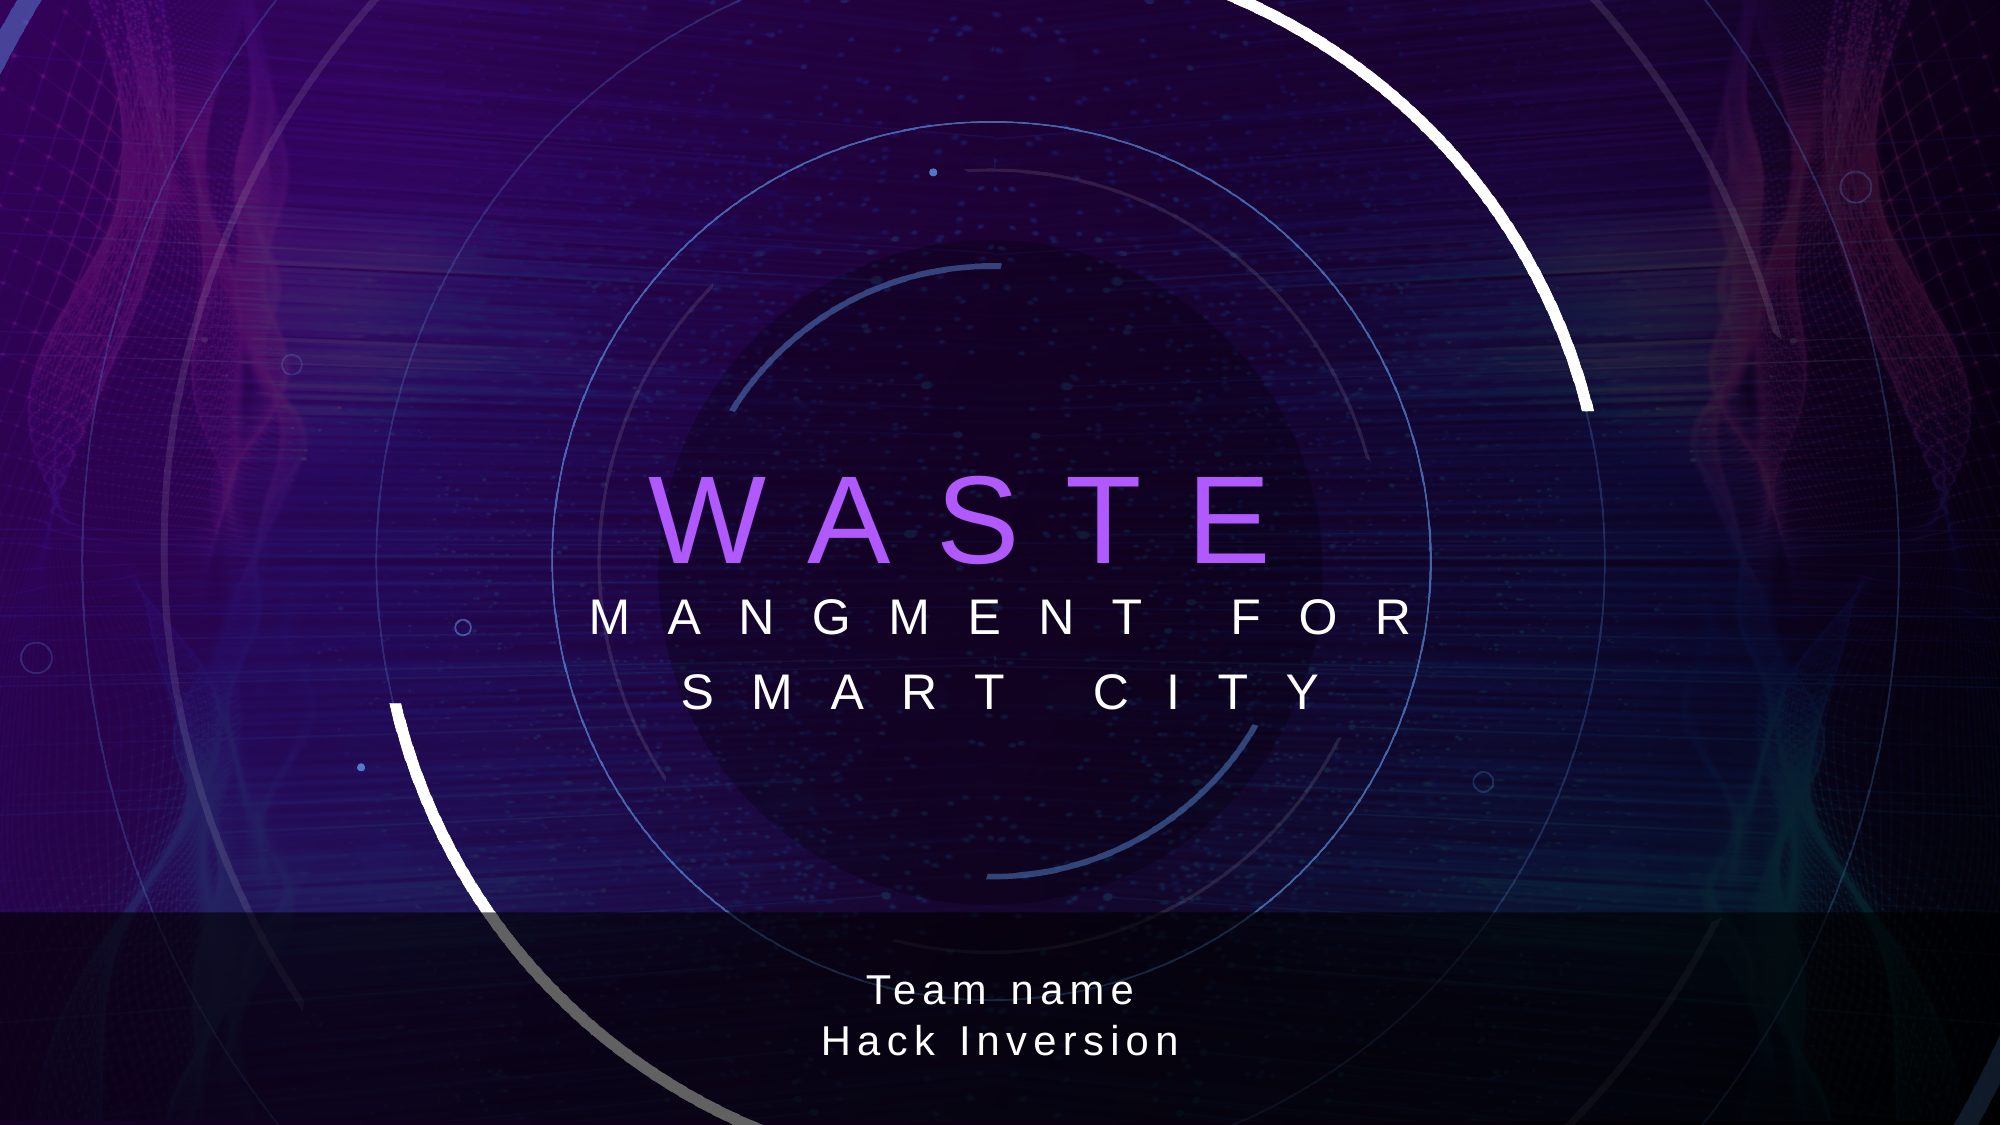

# WASTE
MANGMENT FOR
SMART CITY
Team name
Hack Inversion